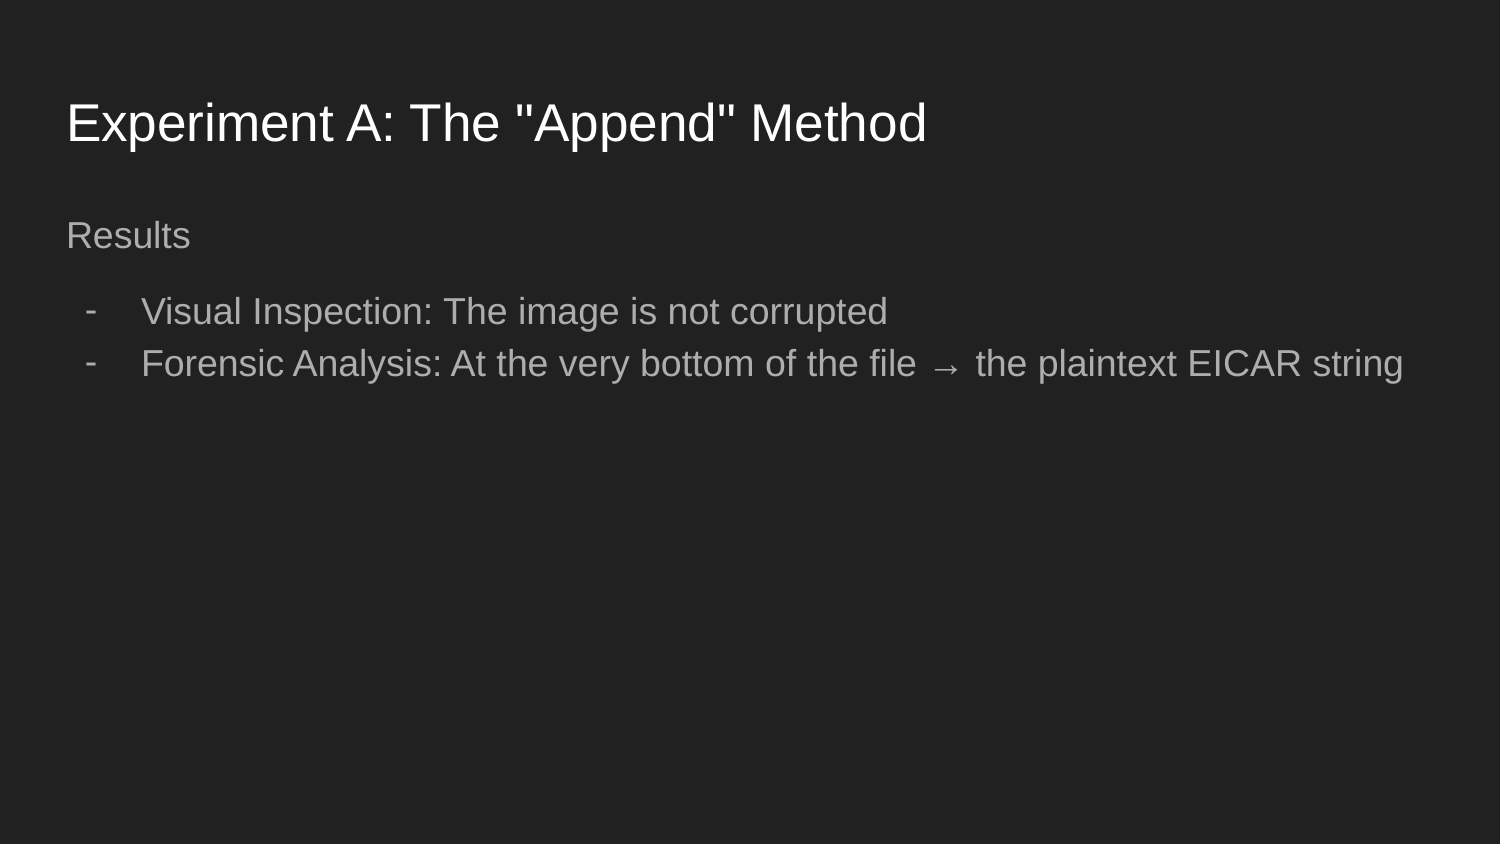

# Experiment A: The "Append" Method
Results
Visual Inspection: The image is not corrupted
Forensic Analysis: At the very bottom of the file → the plaintext EICAR string